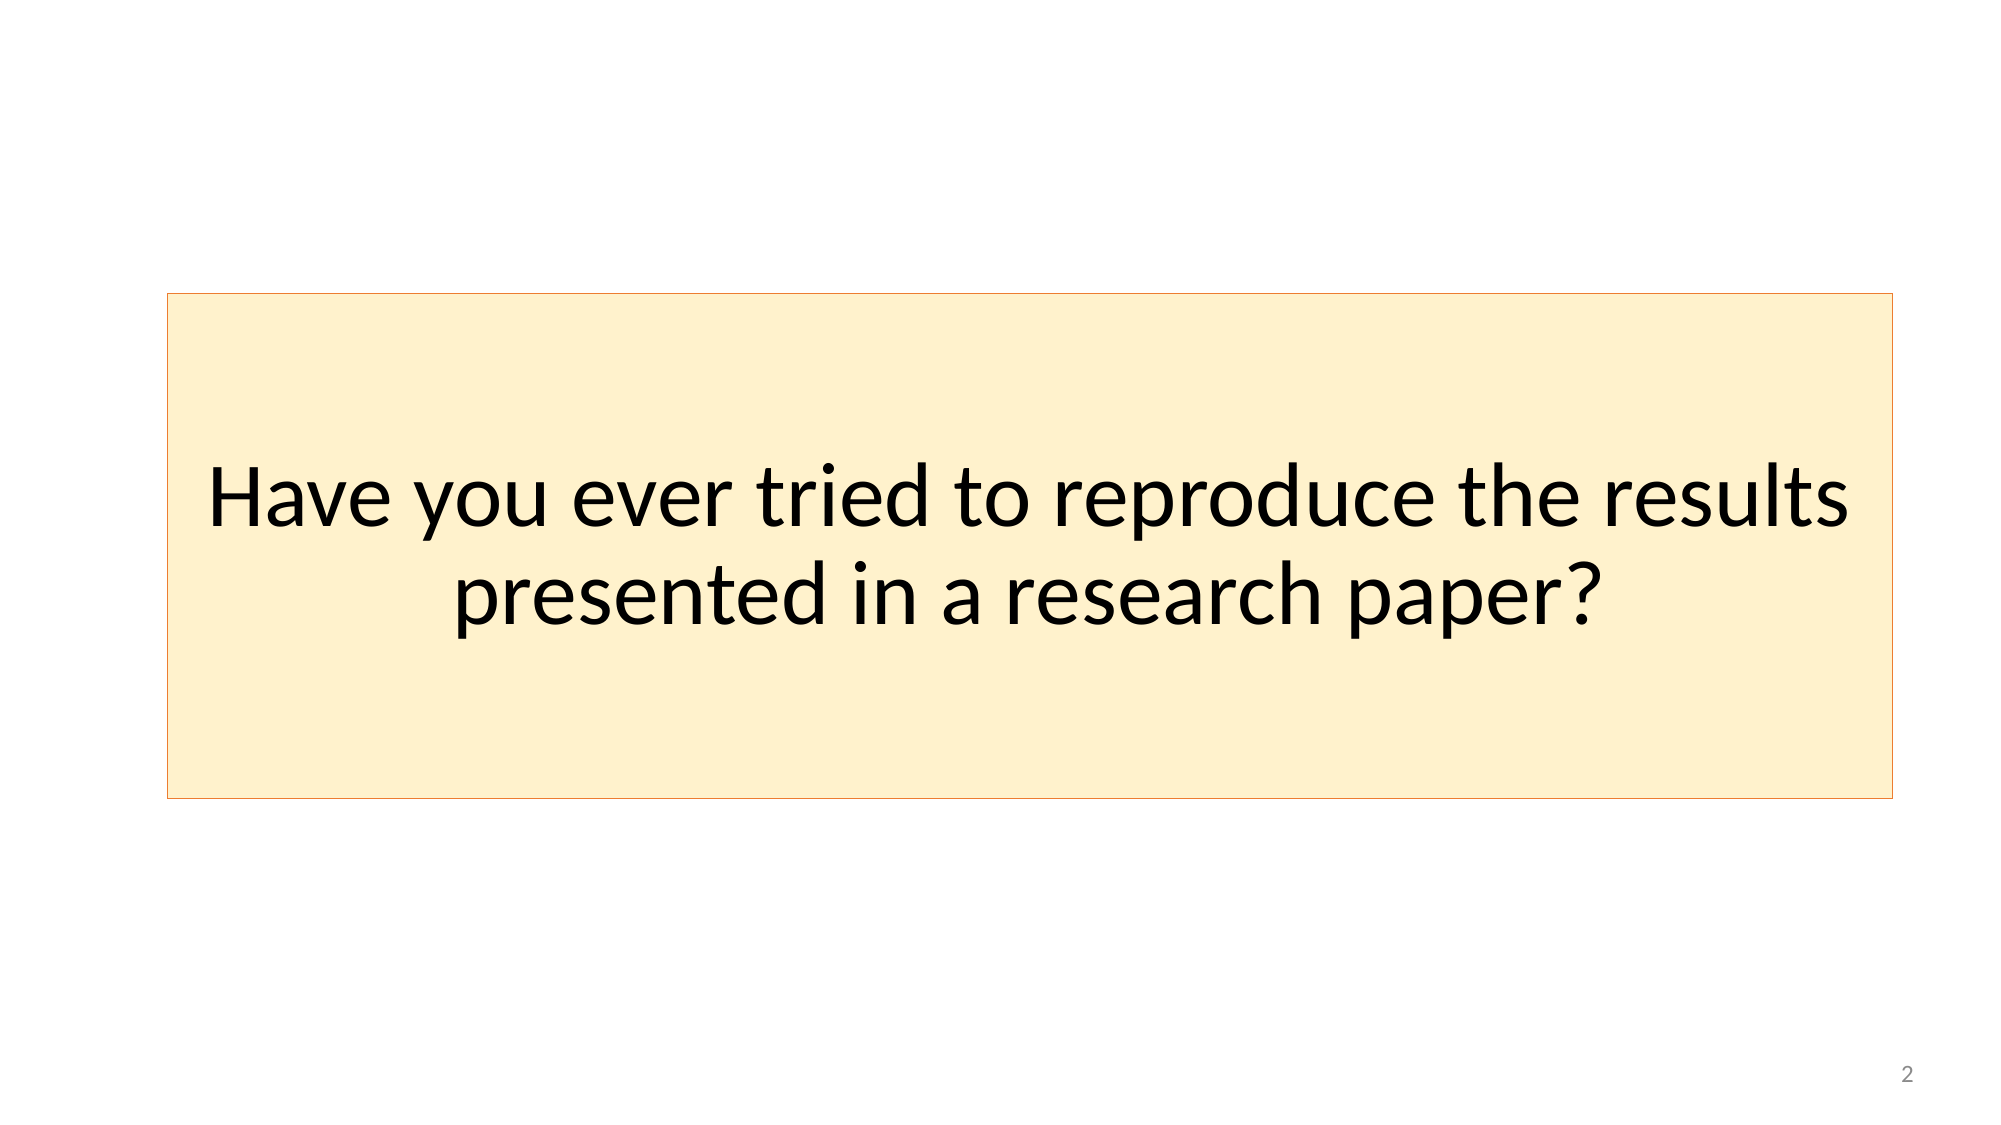

# Have you ever tried to reproduce the results presented in a research paper?
2